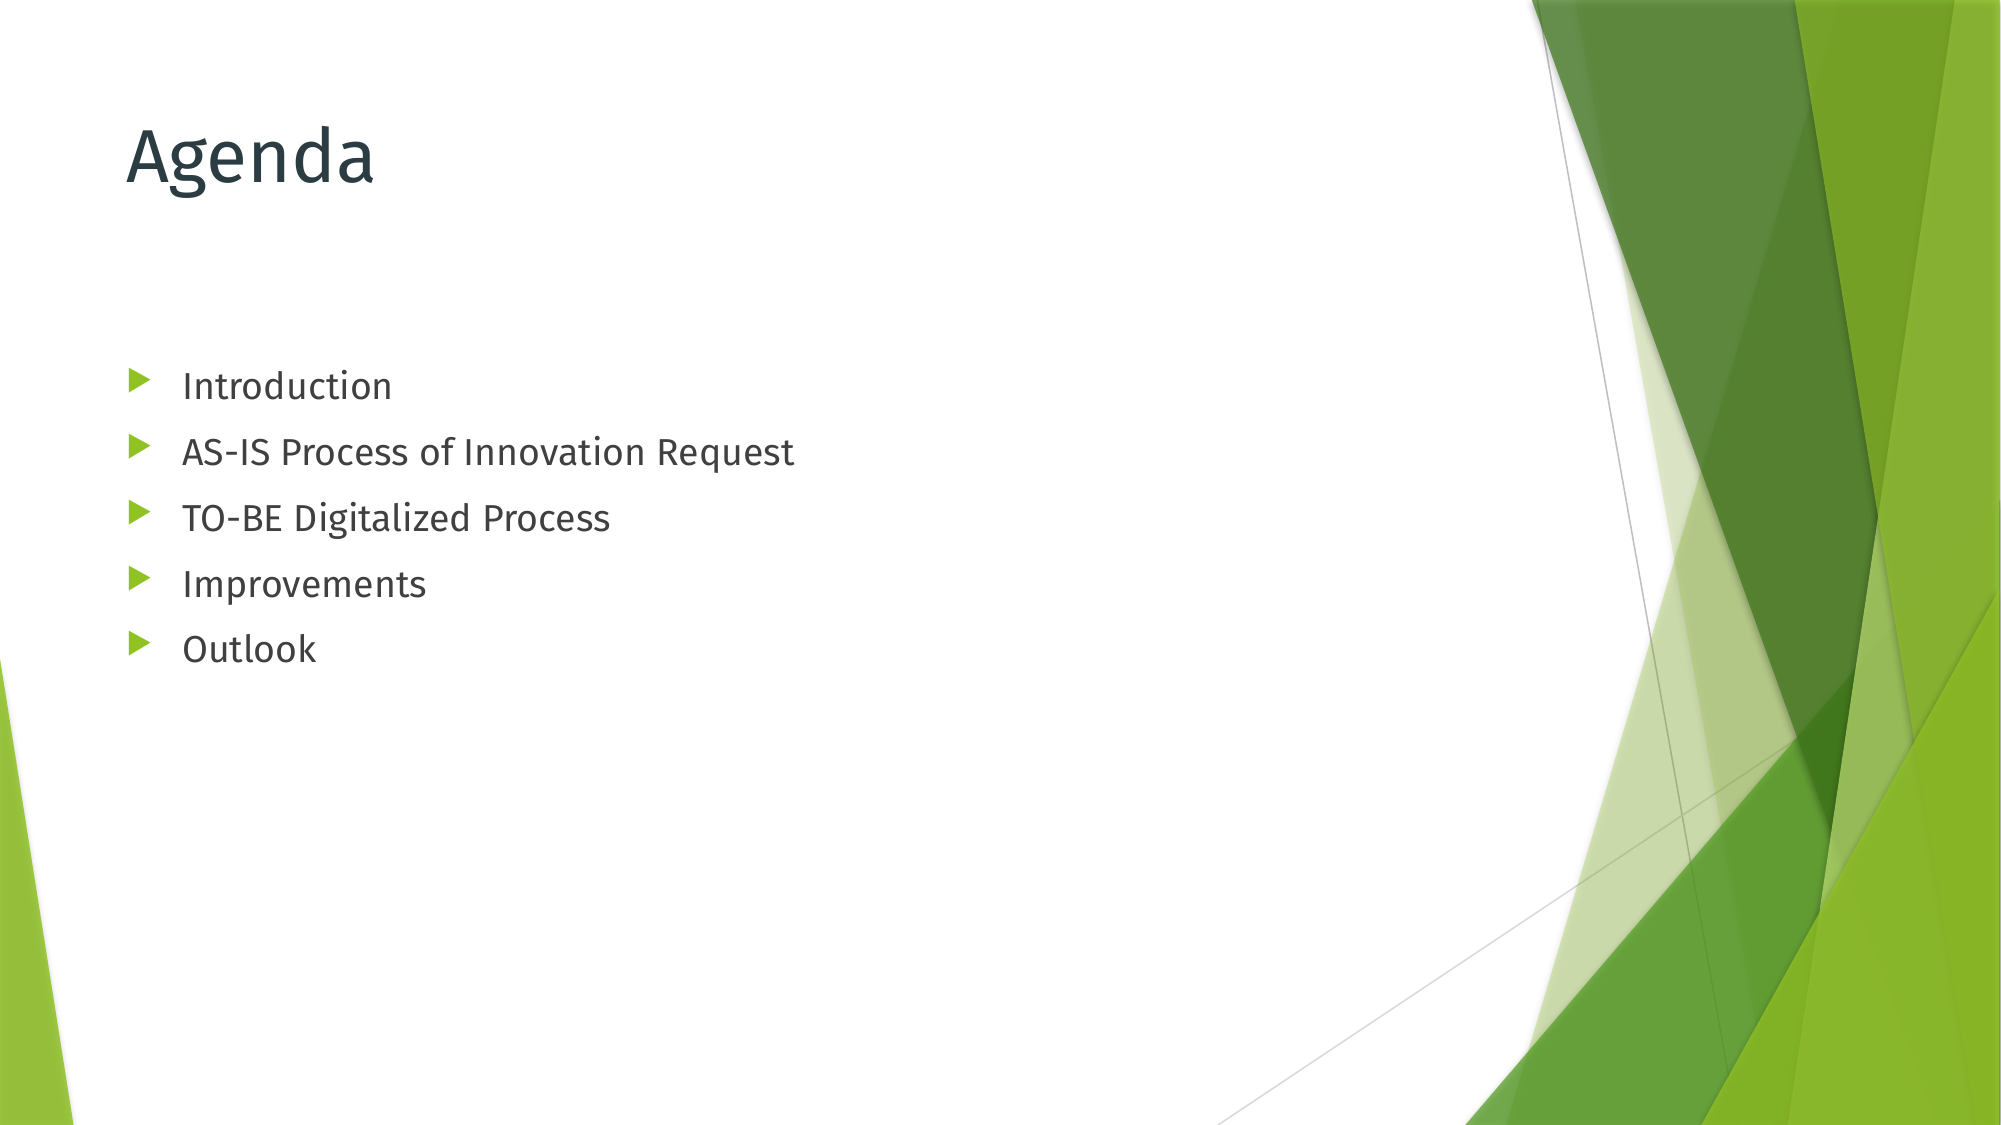

# Agenda
Introduction
AS-IS Process of Innovation Request
TO-BE Digitalized Process
Improvements
Outlook